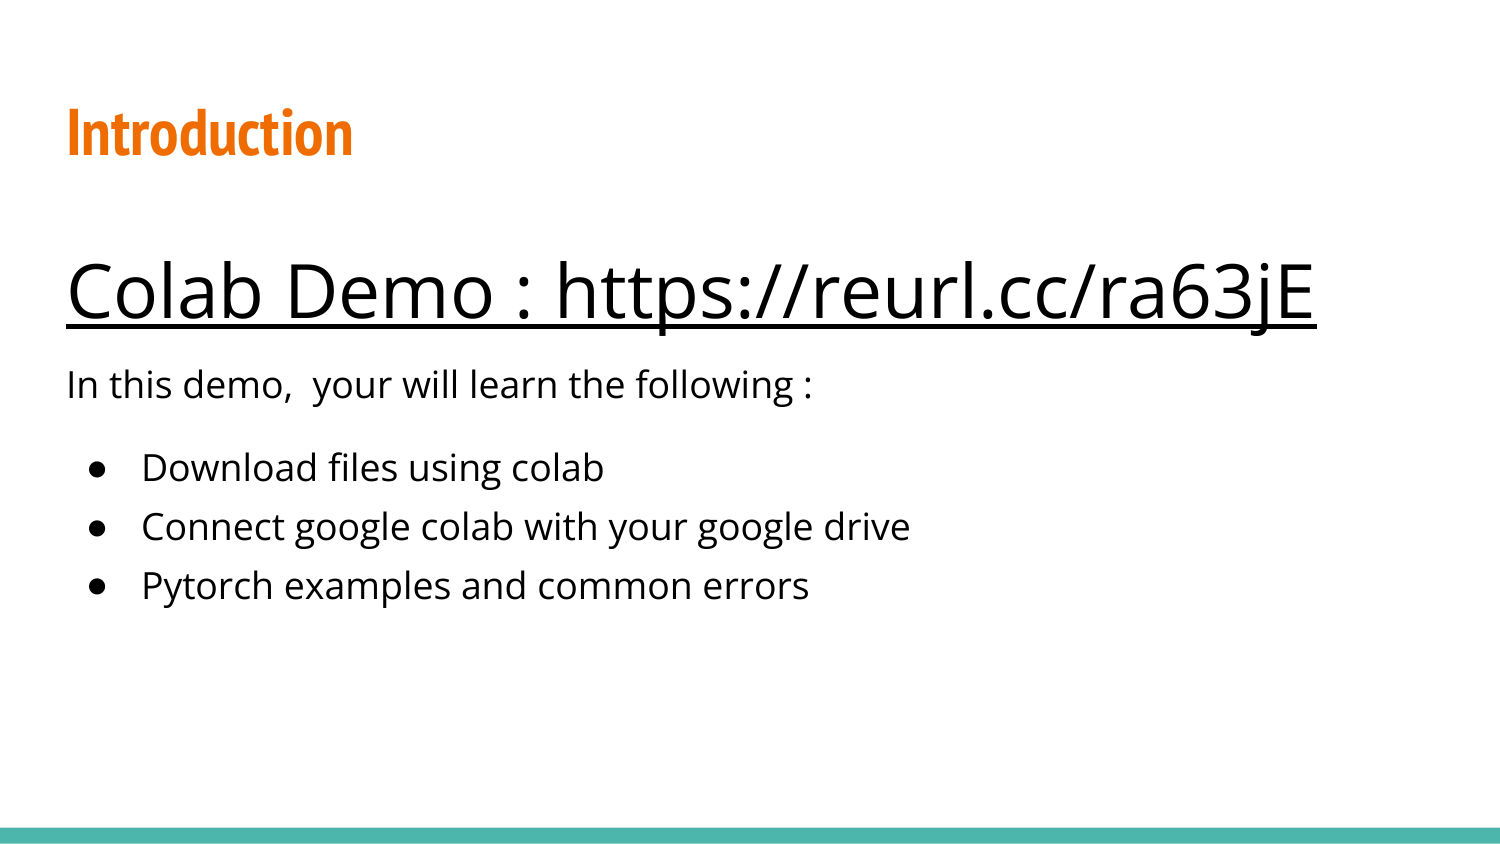

# Introduction
Colab Demo : https://reurl.cc/ra63jE
In this demo,  your will learn the following :
Download files using colab
Connect google colab with your google drive
Pytorch examples and common errors